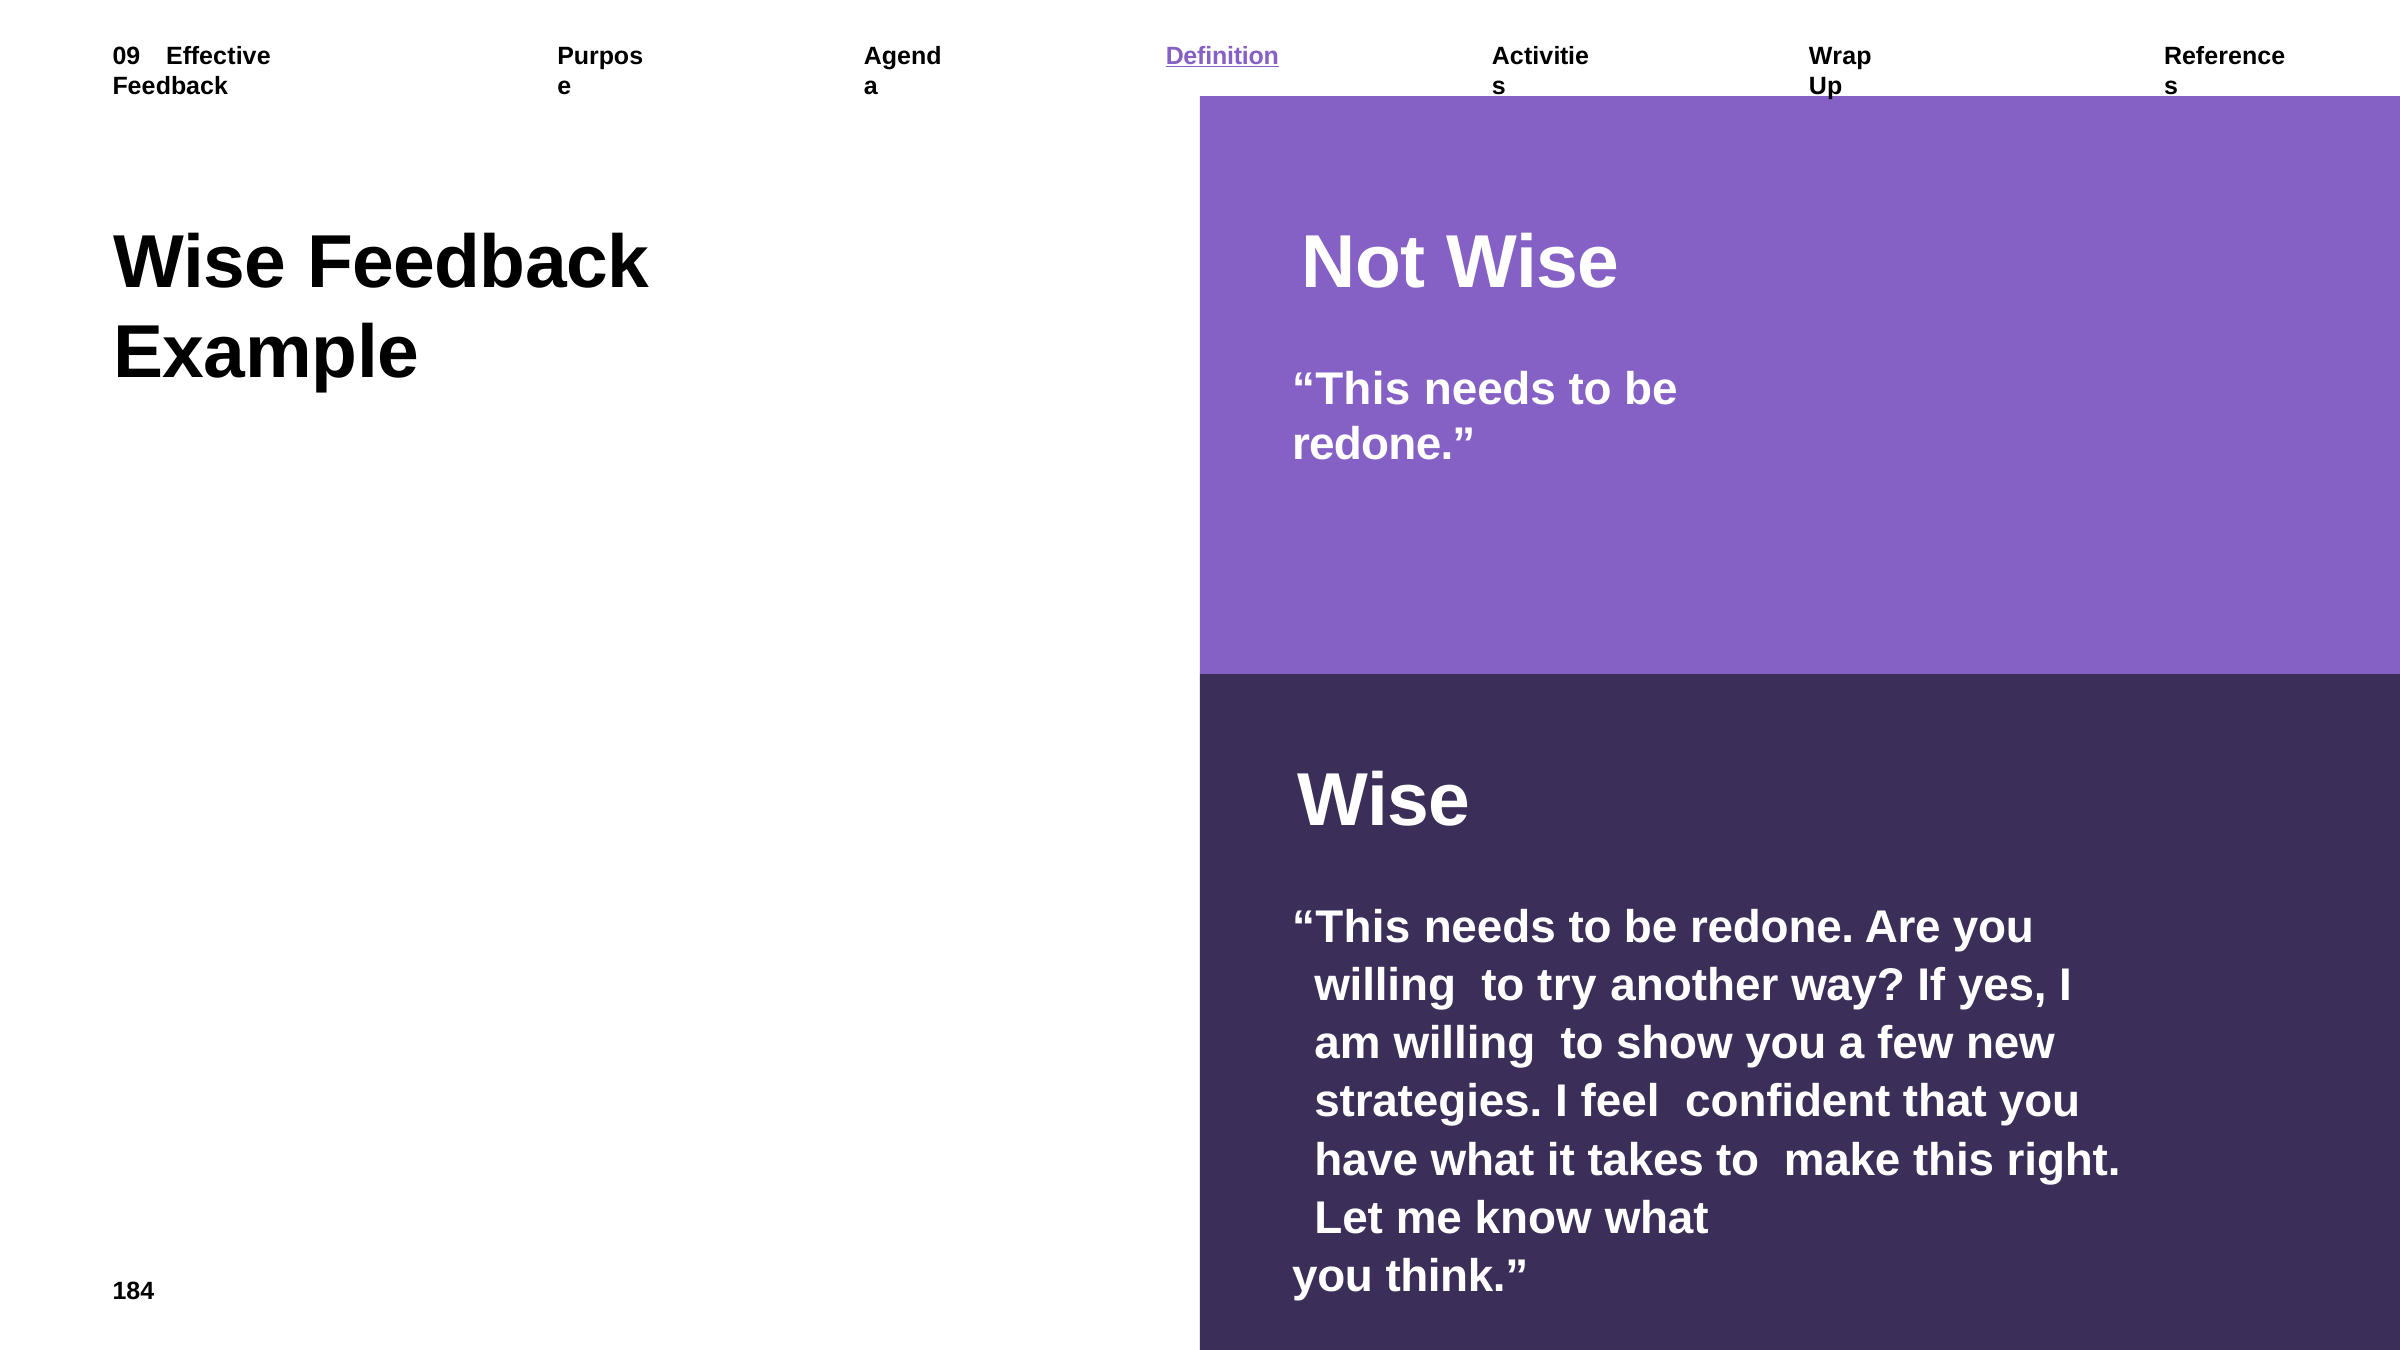

09	Effective	Feedback
Purpose
Agenda
Definition
Activities
Wrap	Up
References

Wise Feedback Example
Not Wise
“This needs to be redone.”

Wise
“This needs to be redone. Are you willing  to try another way? If yes, I am willing  to show you a few new strategies. I feel  confident that you have what it takes to  make this right. Let me know what
you think.”
184